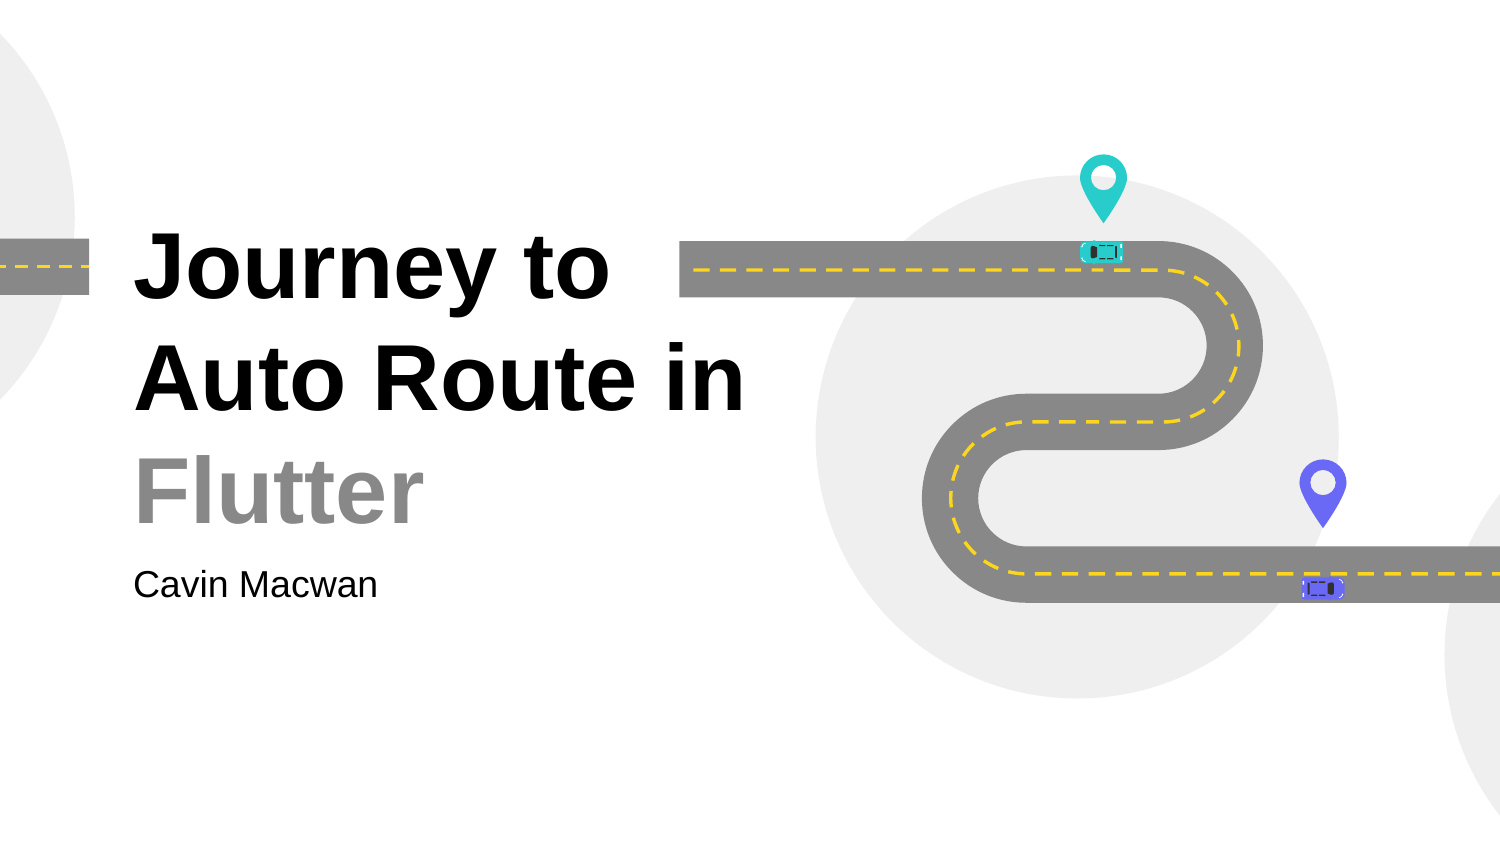

# Journey to Auto Route in Flutter
Cavin Macwan